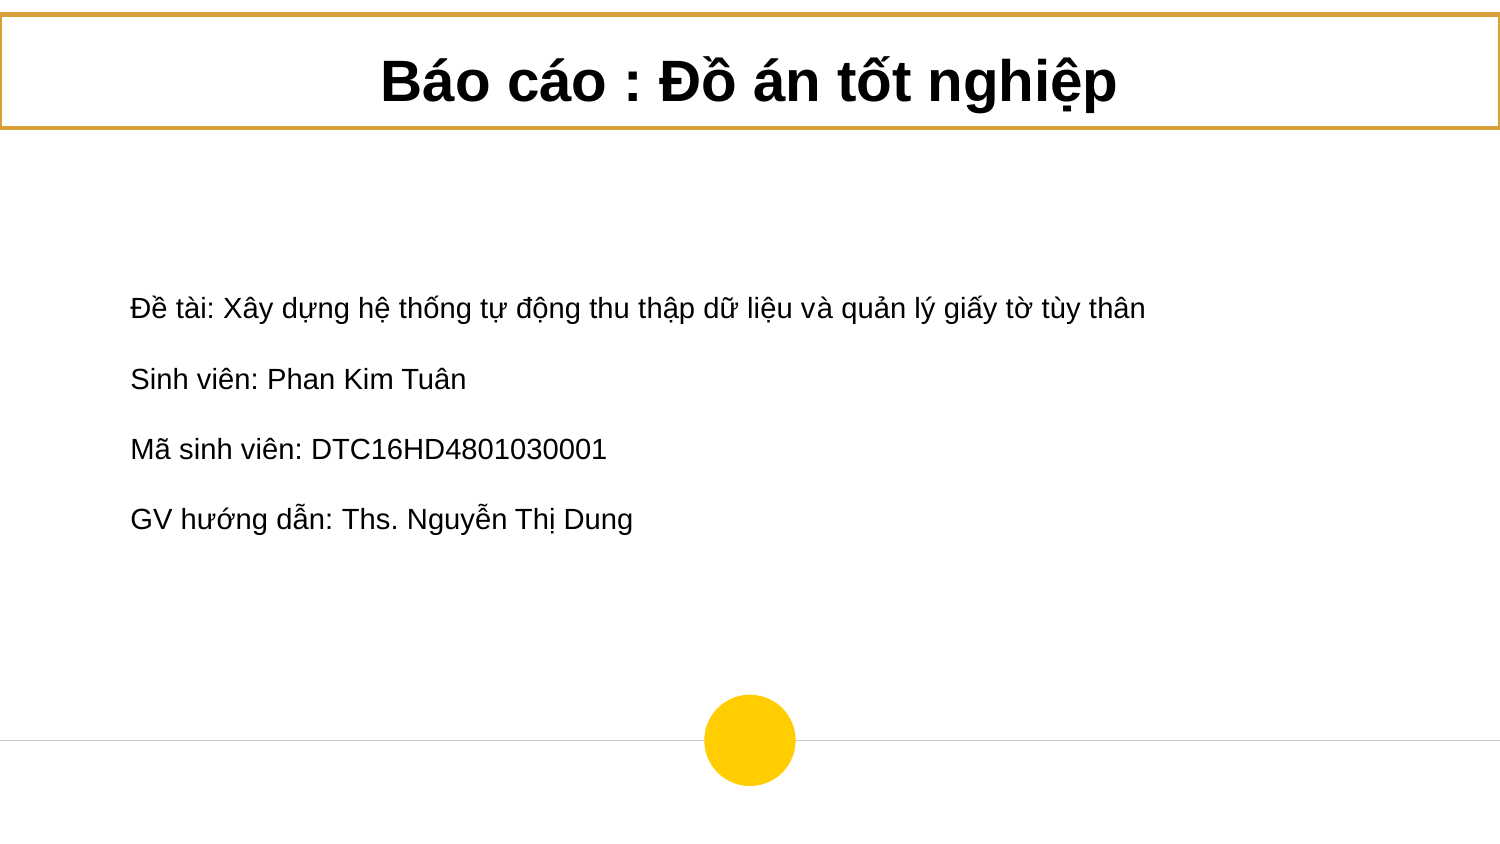

Báo cáo : Đồ án tốt nghiệp
Đề tài: Xây dựng hệ thống tự động thu thập dữ liệu và quản lý giấy tờ tùy thân

Sinh viên: Phan Kim Tuân

Mã sinh viên: DTC16HD4801030001

GV hướng dẫn: Ths. Nguyễn Thị Dung